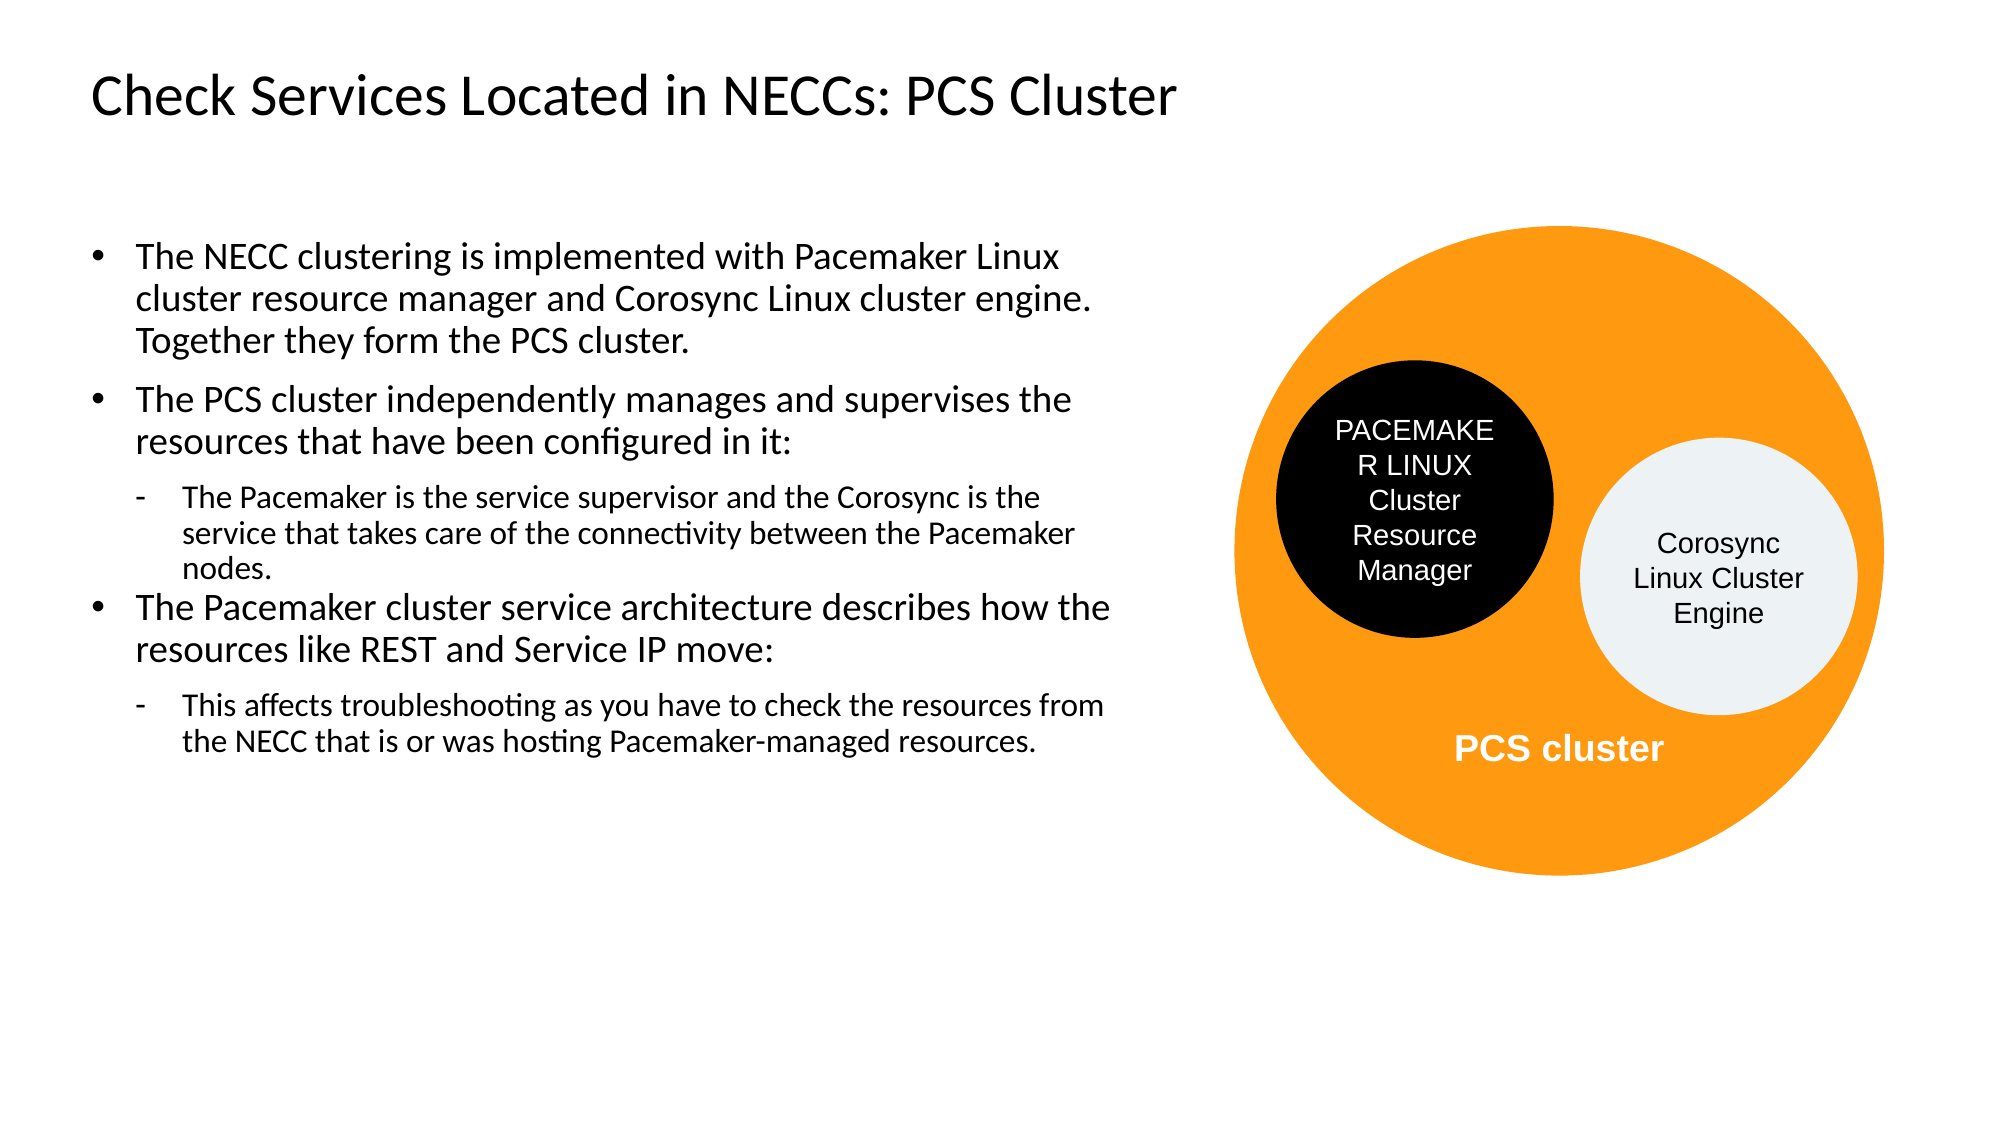

Slide excluded from Table of Contents
# Check Services Located in NECCs: PCS Cluster

PCS cluster
The NECC clustering is implemented with Pacemaker Linux cluster resource manager and Corosync Linux cluster engine. Together they form the PCS cluster.
The PCS cluster independently manages and supervises the resources that have been configured in it:
The Pacemaker is the service supervisor and the Corosync is the service that takes care of the connectivity between the Pacemaker nodes.
The Pacemaker cluster service architecture describes how the resources like REST and Service IP move:
This affects troubleshooting as you have to check the resources from the NECC that is or was hosting Pacemaker-managed resources.
PACEMAKER LINUX Cluster Resource Manager
Corosync Linux Cluster Engine